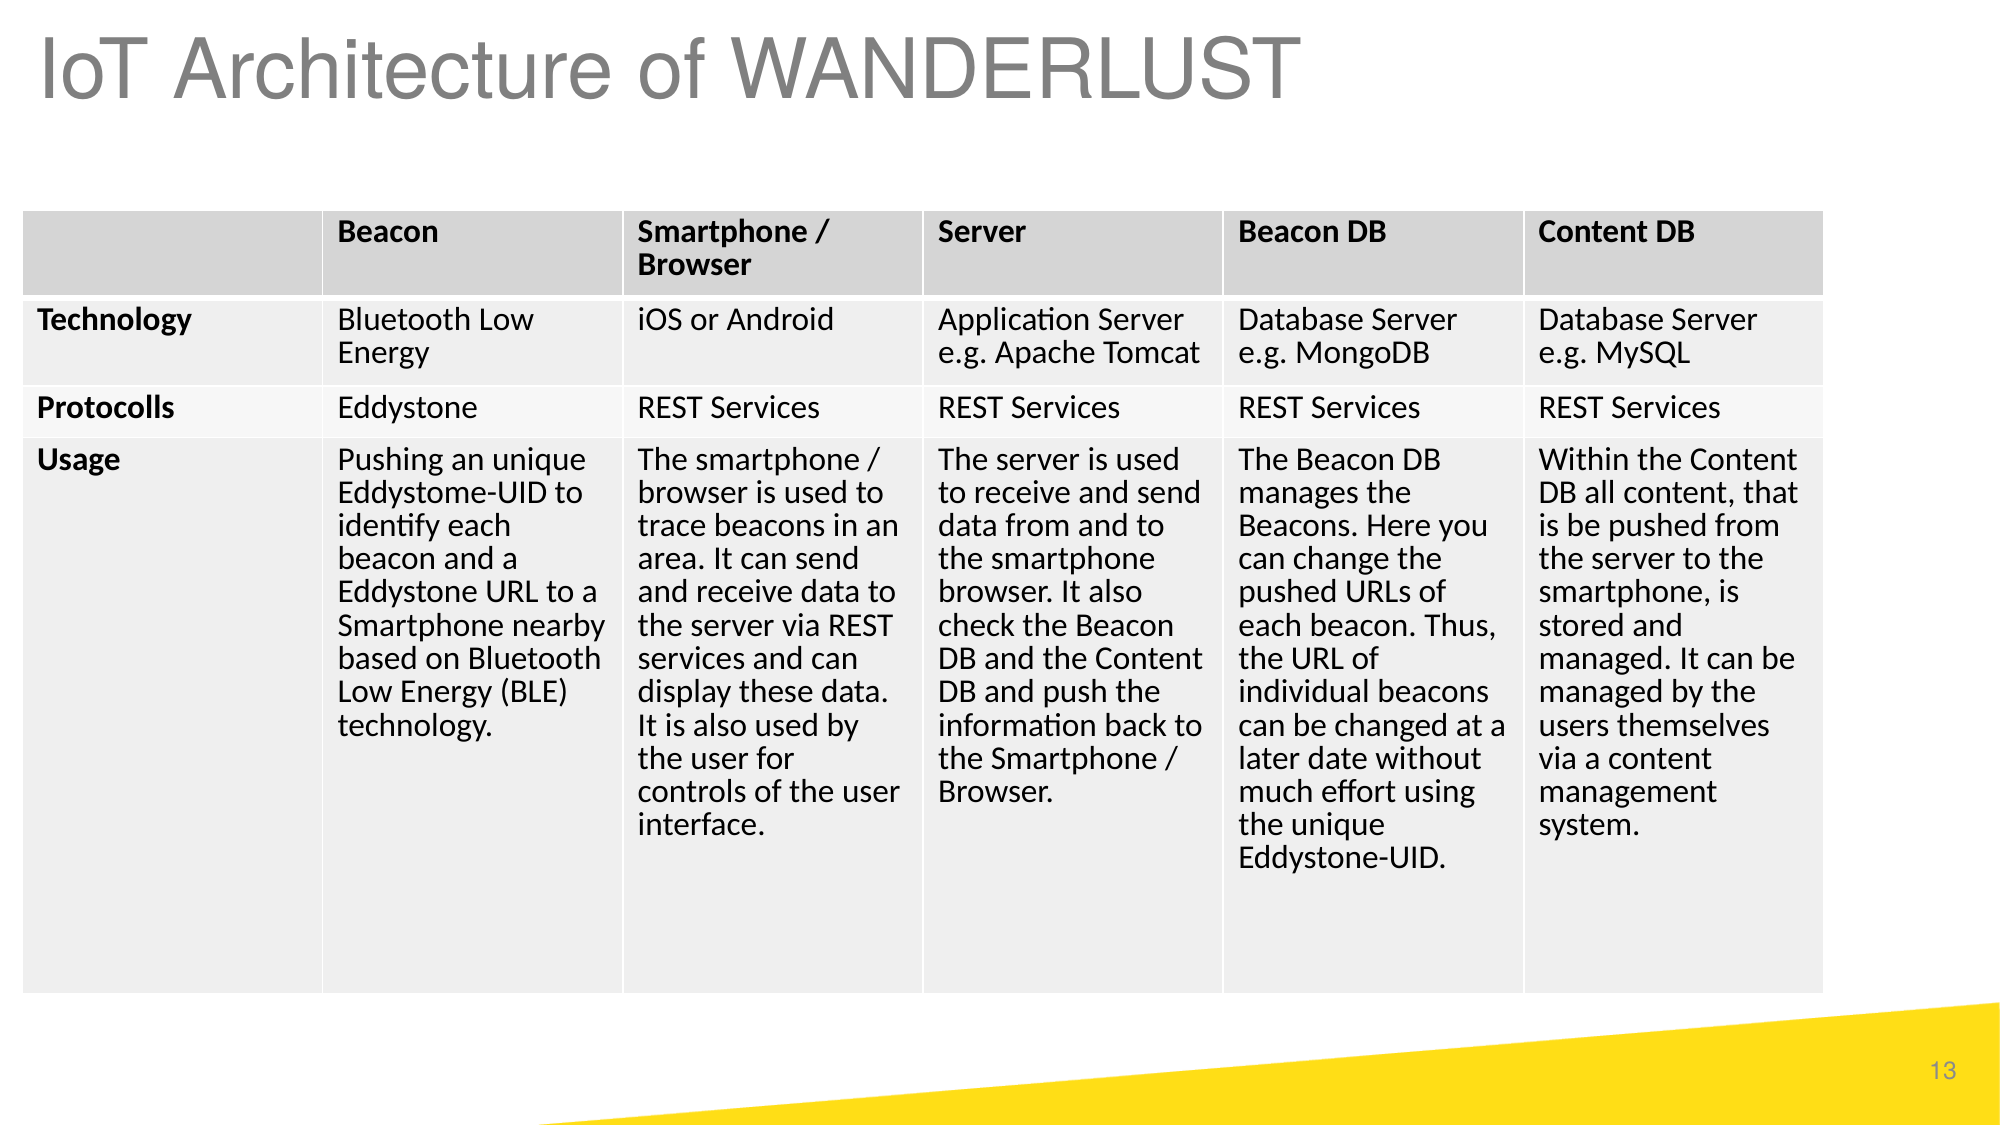

IoT Architecture of WANDERLUST

|  | Beacon | Smartphone / Browser | Server | Beacon DB | Content DB |
| --- | --- | --- | --- | --- | --- |
| Technology | Bluetooth Low Energy | iOS or Android | Application Server e.g. Apache Tomcat | Database Server e.g. MongoDB | Database Server e.g. MySQL |
| Protocolls | Eddystone | REST Services | REST Services | REST Services | REST Services |
| Usage | Pushing an unique Eddystome-UID to identify each beacon and a Eddystone URL to a Smartphone nearby based on Bluetooth Low Energy (BLE) technology. | The smartphone / browser is used to trace beacons in an area. It can send and receive data to the server via REST services and can display these data. It is also used by the user for controls of the user interface. | The server is used to receive and send data from and to the smartphone browser. It also check the Beacon DB and the Content DB and push the information back to the Smartphone / Browser. | The Beacon DB manages the Beacons. Here you can change the pushed URLs of each beacon. Thus, the URL of individual beacons can be changed at a later date without much effort using the unique Eddystone-UID. | Within the Content DB all content, that is be pushed from the server to the smartphone, is stored and managed. It can be managed by the users themselves via a content management system. |
13